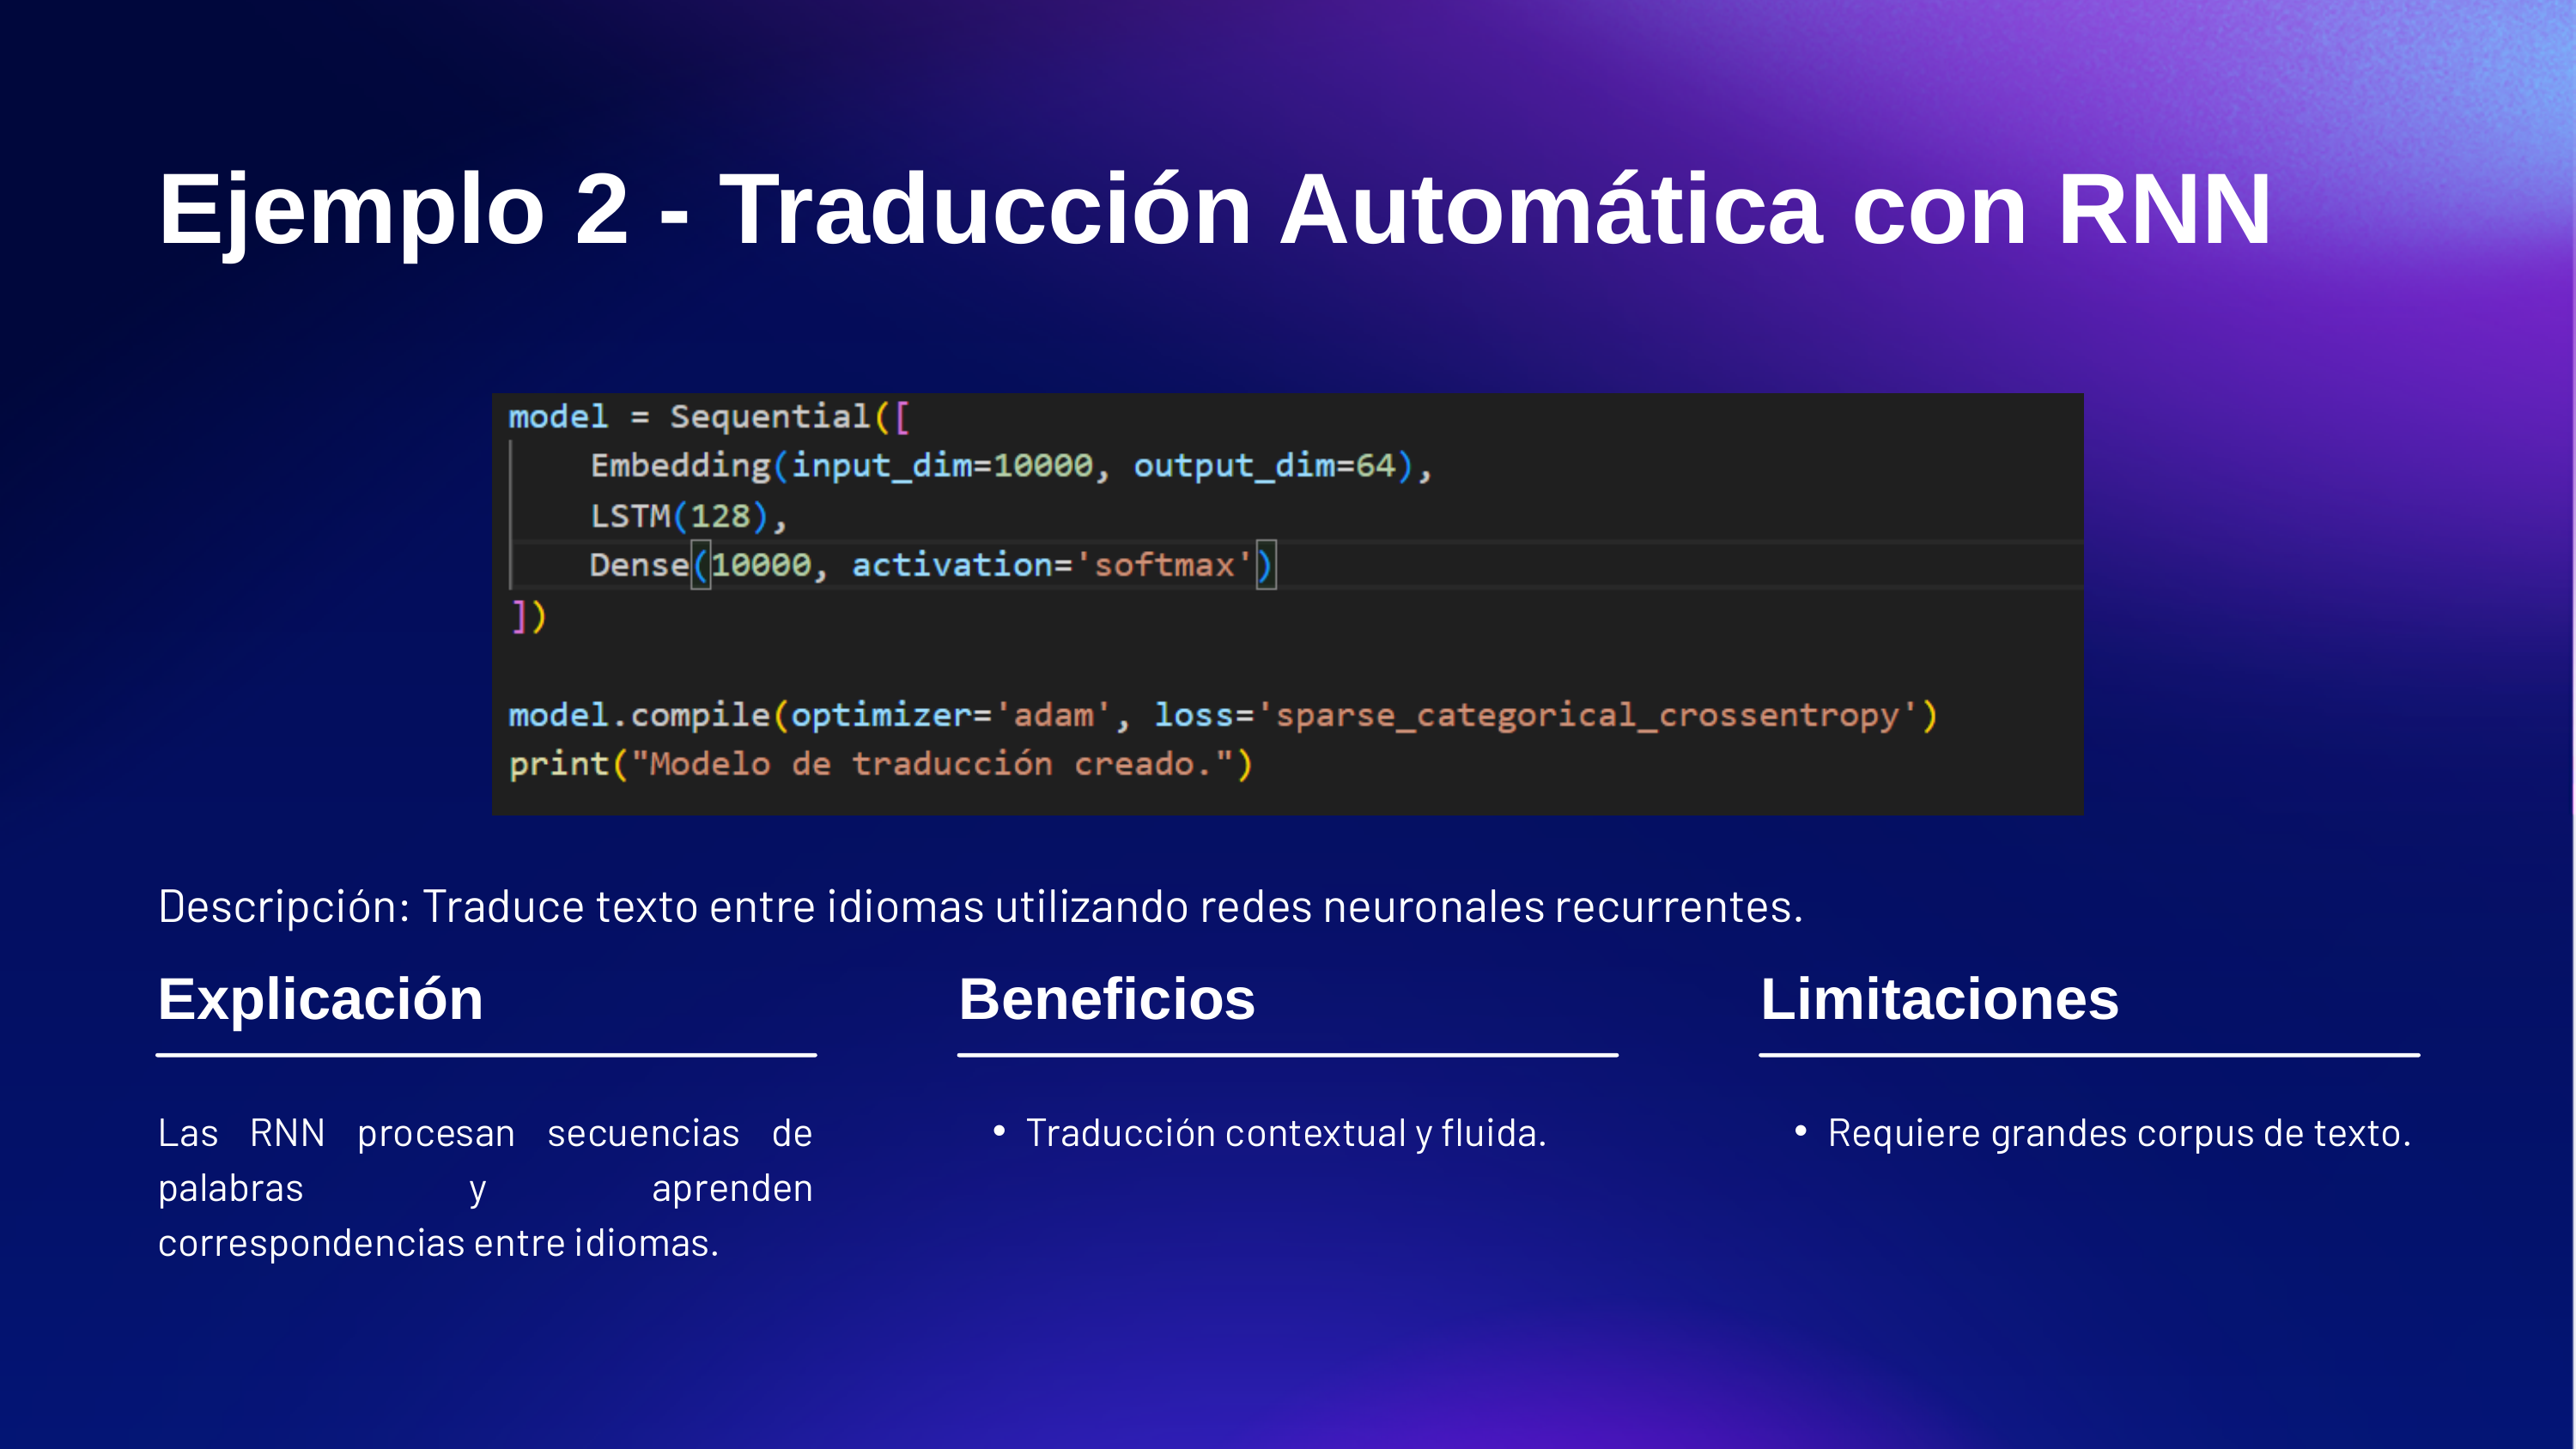

Ejemplo 2 - Traducción Automática con RNN

Descripción: Traduce texto entre idiomas utilizando redes neuronales recurrentes.

Explicación
Beneficios
Limitaciones

Las RNN procesan secuencias de palabras y aprenden correspondencias entre idiomas.
Traducción contextual y fluida.

Requiere grandes corpus de texto.